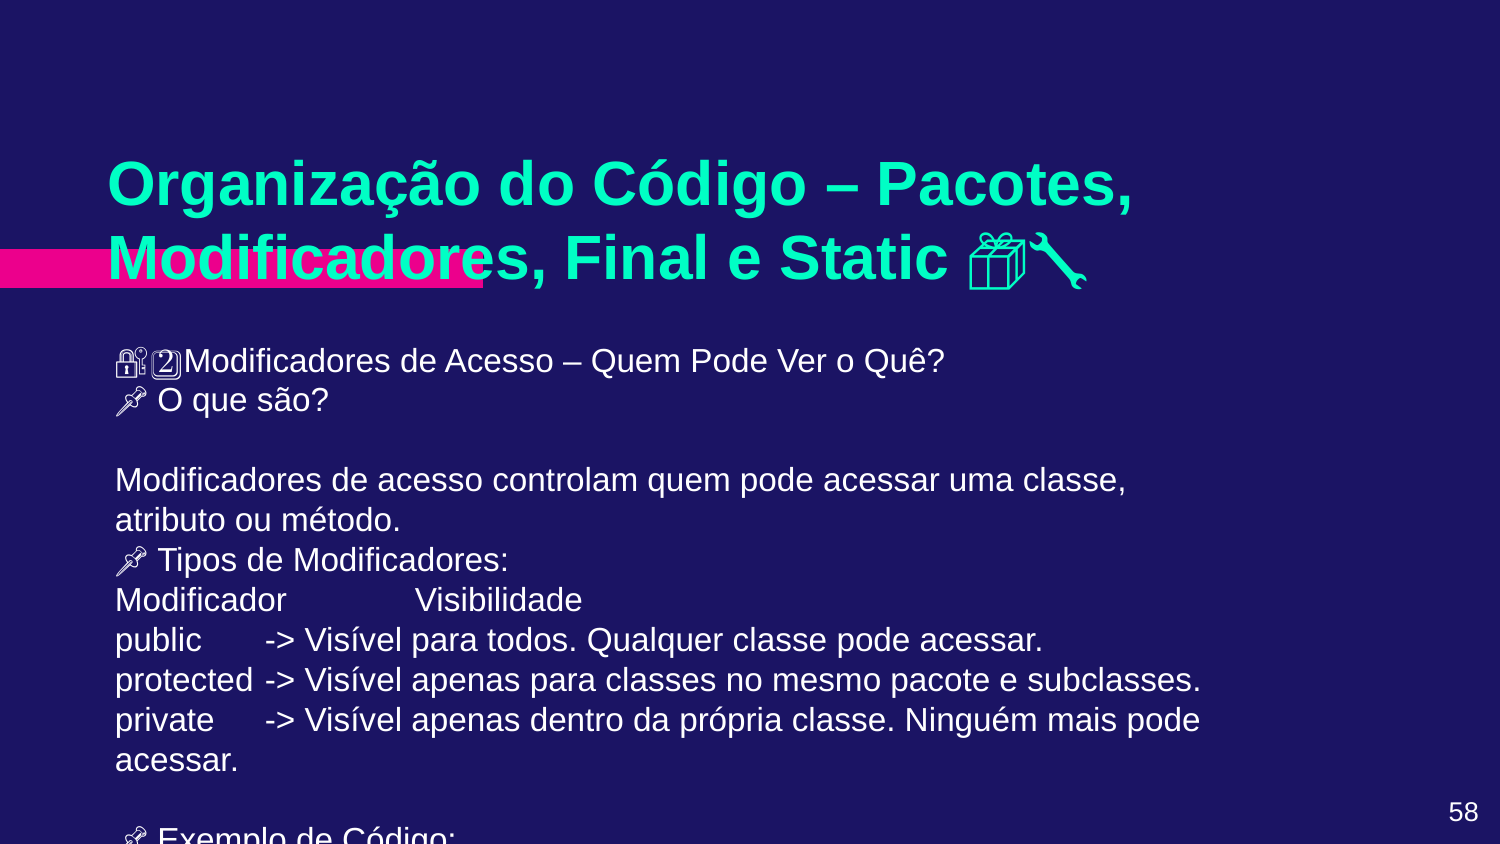

# Organização do Código – Pacotes, Modificadores, Final e Static 📦🔧
🔐 2️⃣ Modificadores de Acesso – Quem Pode Ver o Quê?
📌 O que são?

Modificadores de acesso controlam quem pode acessar uma classe, atributo ou método.
📌 Tipos de Modificadores:
Modificador	Visibilidade
public	-> Visível para todos. Qualquer classe pode acessar.
protected	-> Visível apenas para classes no mesmo pacote e subclasses.
private	-> Visível apenas dentro da própria classe. Ninguém mais pode acessar.
📌 Exemplo de Código:
58